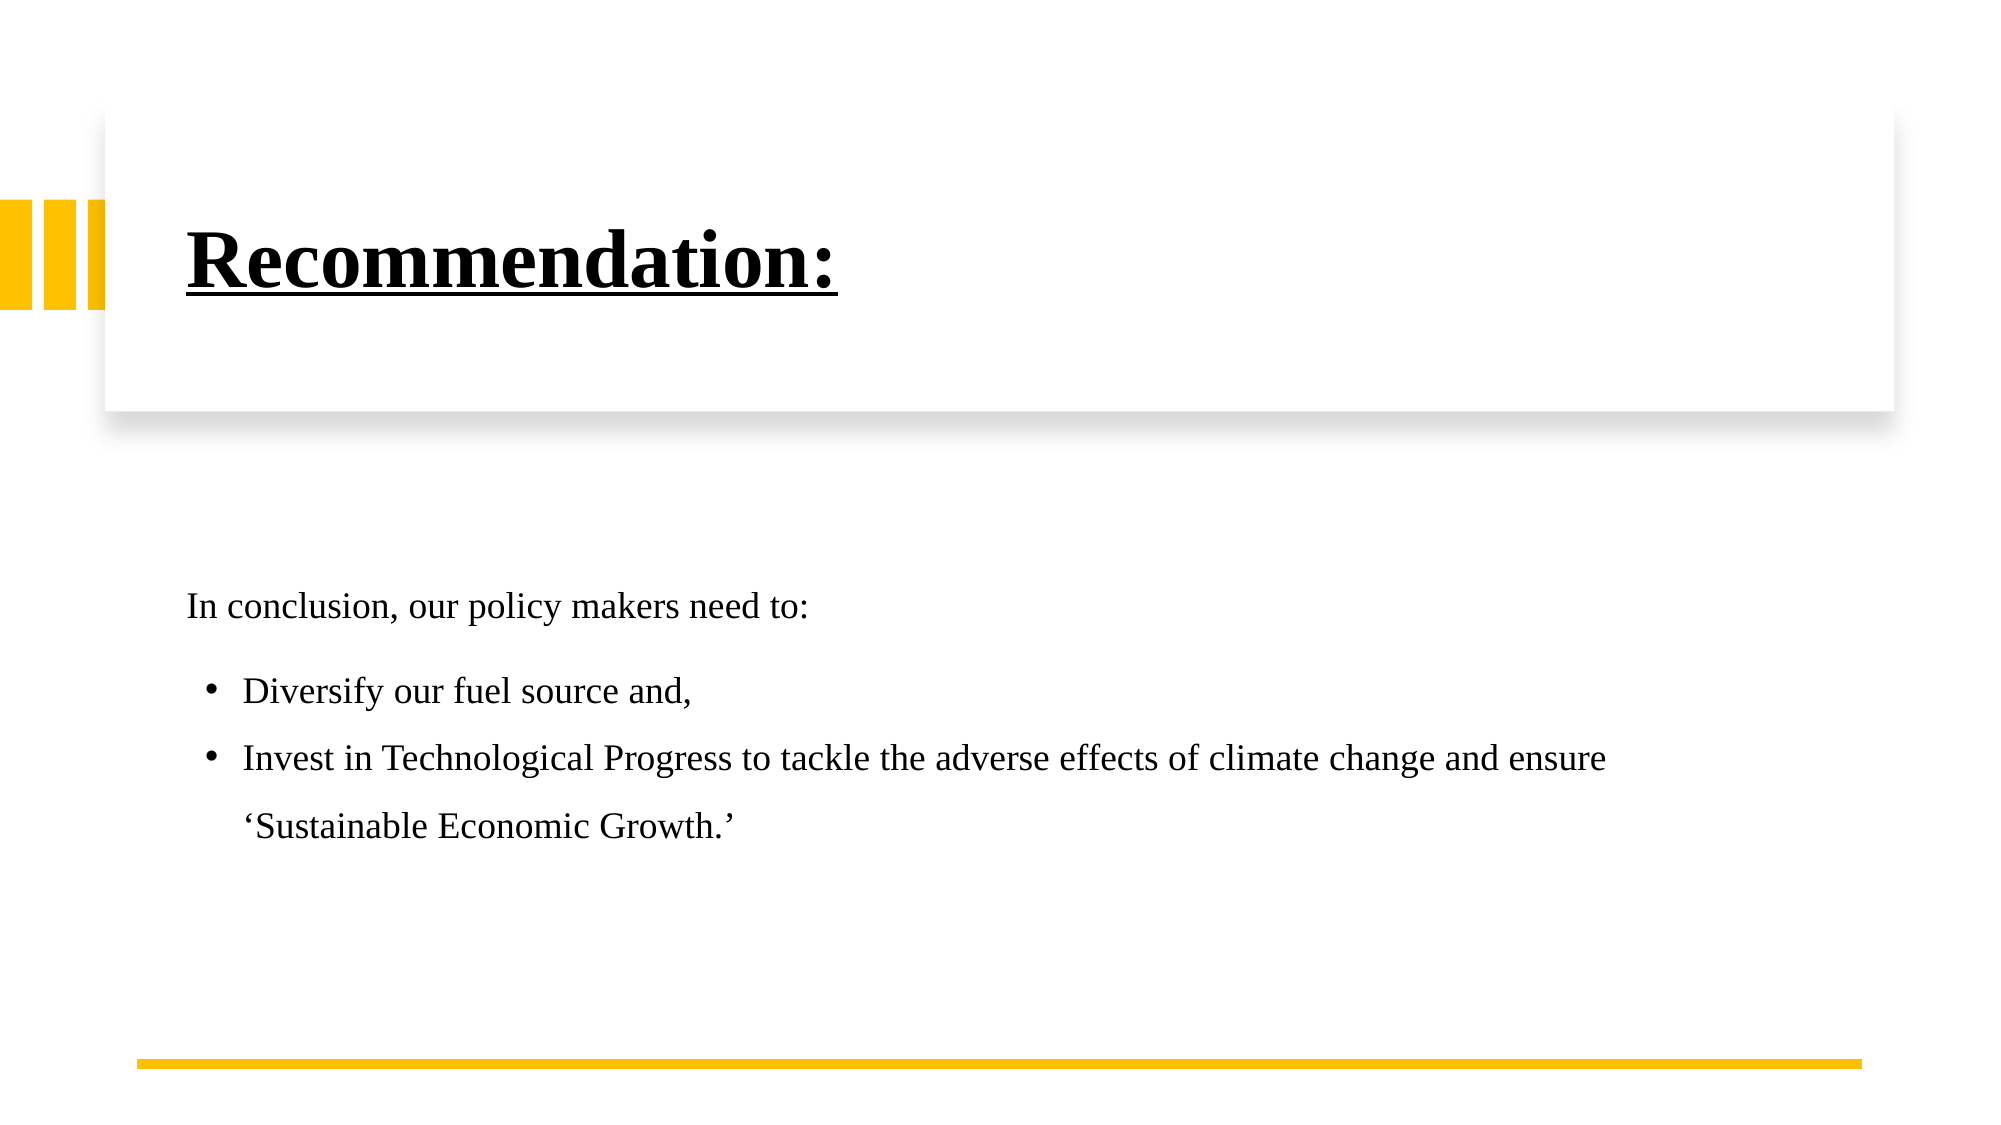

# Recommendation:

In conclusion, our policy makers need to:
Diversify our fuel source and,
Invest in Technological Progress to tackle the adverse effects of climate change and ensure ‘Sustainable Economic Growth.’